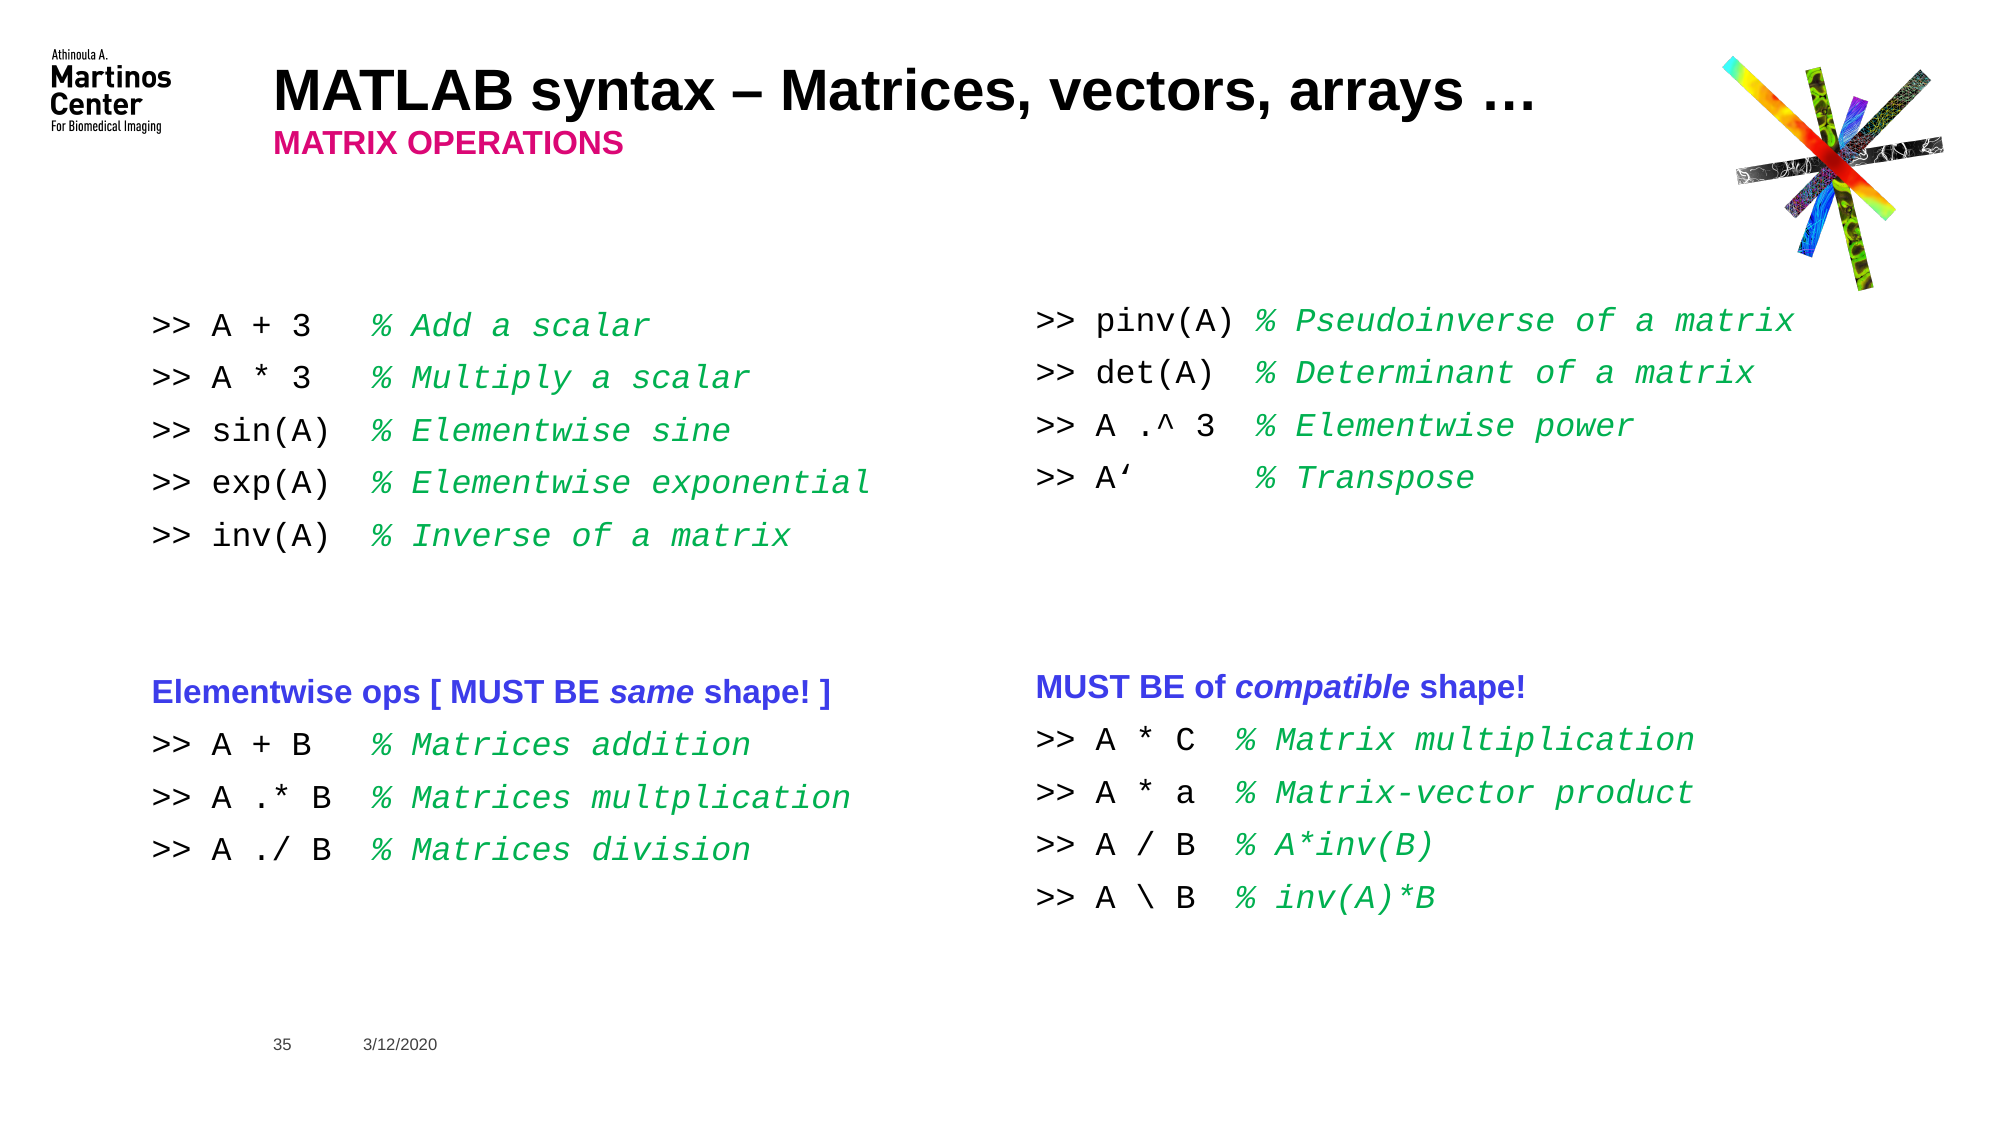

# MATLAB syntax – Matrices, vectors, arrays …
matrix operations
>> pinv(A) % Pseudoinverse of a matrix
>> det(A)  % Determinant of a matrix
>> A .^ 3  % Elementwise power
>> A‘      % Transpose

MUST BE of compatible shape!
>> A * C  % Matrix multiplication
>> A * a  % Matrix-vector product
>> A / B  % A*inv(B)
>> A \ B  % inv(A)*B

>> A + 3   % Add a scalar
>> A * 3   % Multiply a scalar
>> sin(A)  % Elementwise sine
>> exp(A)  % Elementwise exponential
>> inv(A)  % Inverse of a matrix

Elementwise ops [ MUST BE same shape! ]
>> A + B   % Matrices addition
>> A .* B  % Matrices multplication
>> A ./ B  % Matrices division

35
3/12/2020